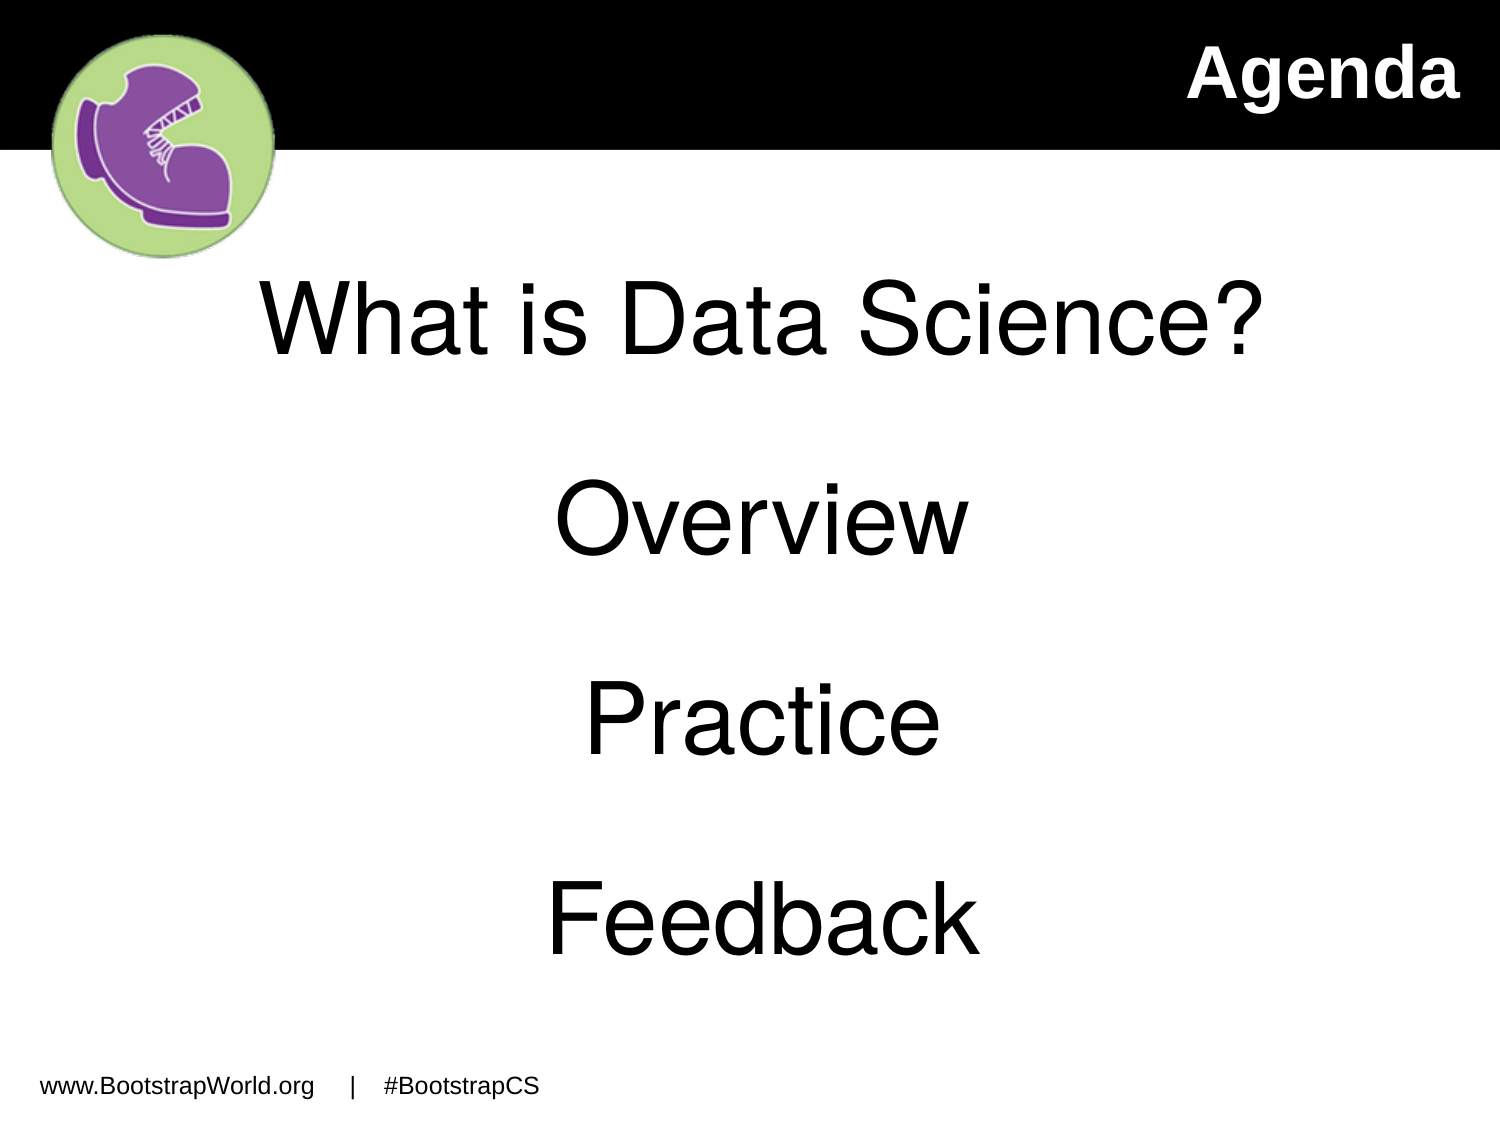

# Agenda
What is Data Science?
Overview
Practice
Feedback
www.BootstrapWorld.org     |    #BootstrapCS